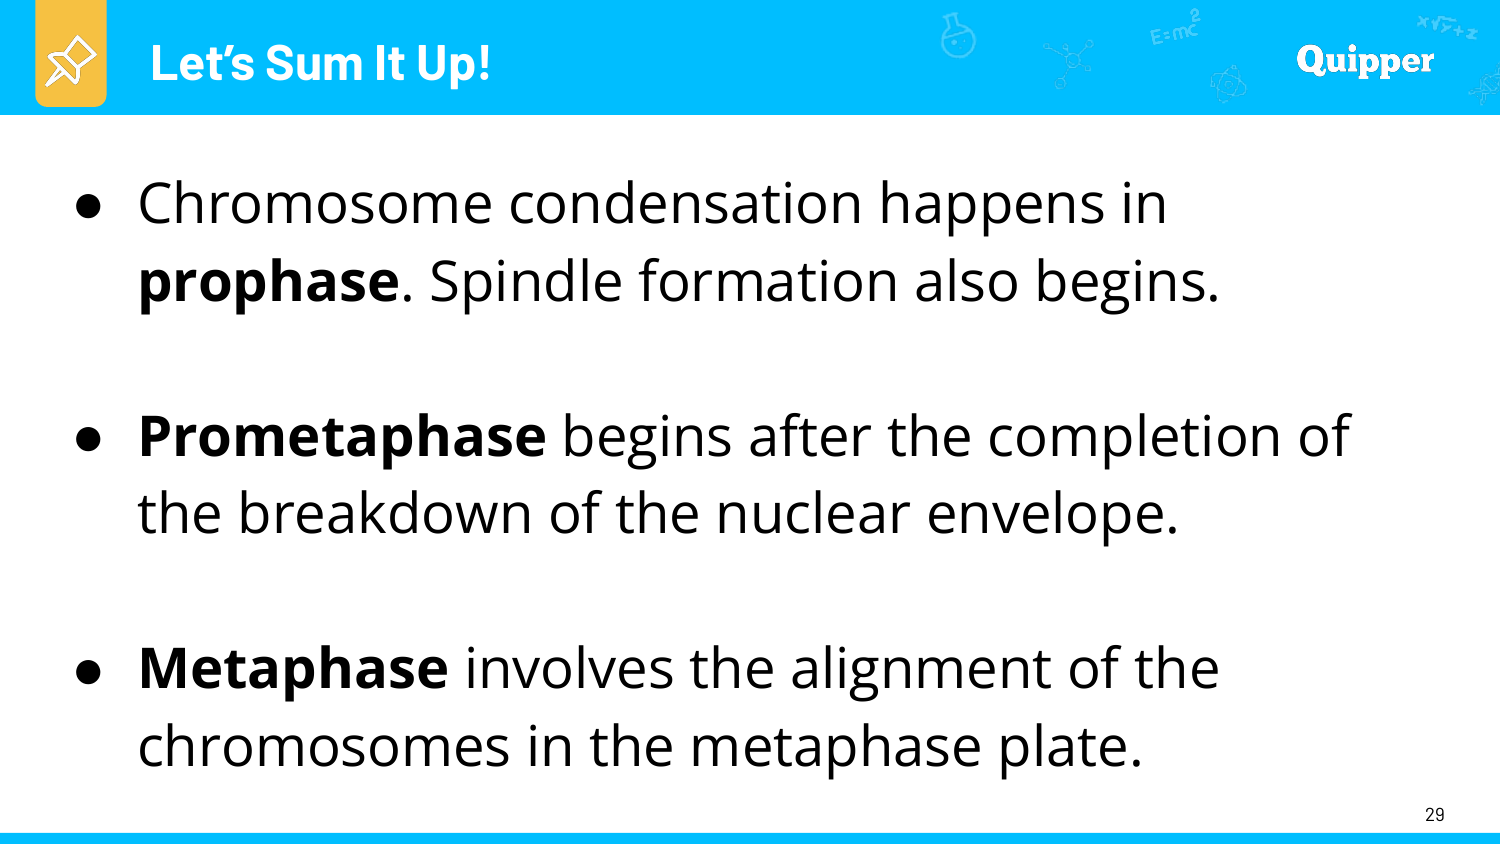

Chromosome condensation happens in prophase. Spindle formation also begins.

Prometaphase begins after the completion of the breakdown of the nuclear envelope.

Metaphase involves the alignment of the chromosomes in the metaphase plate.
29